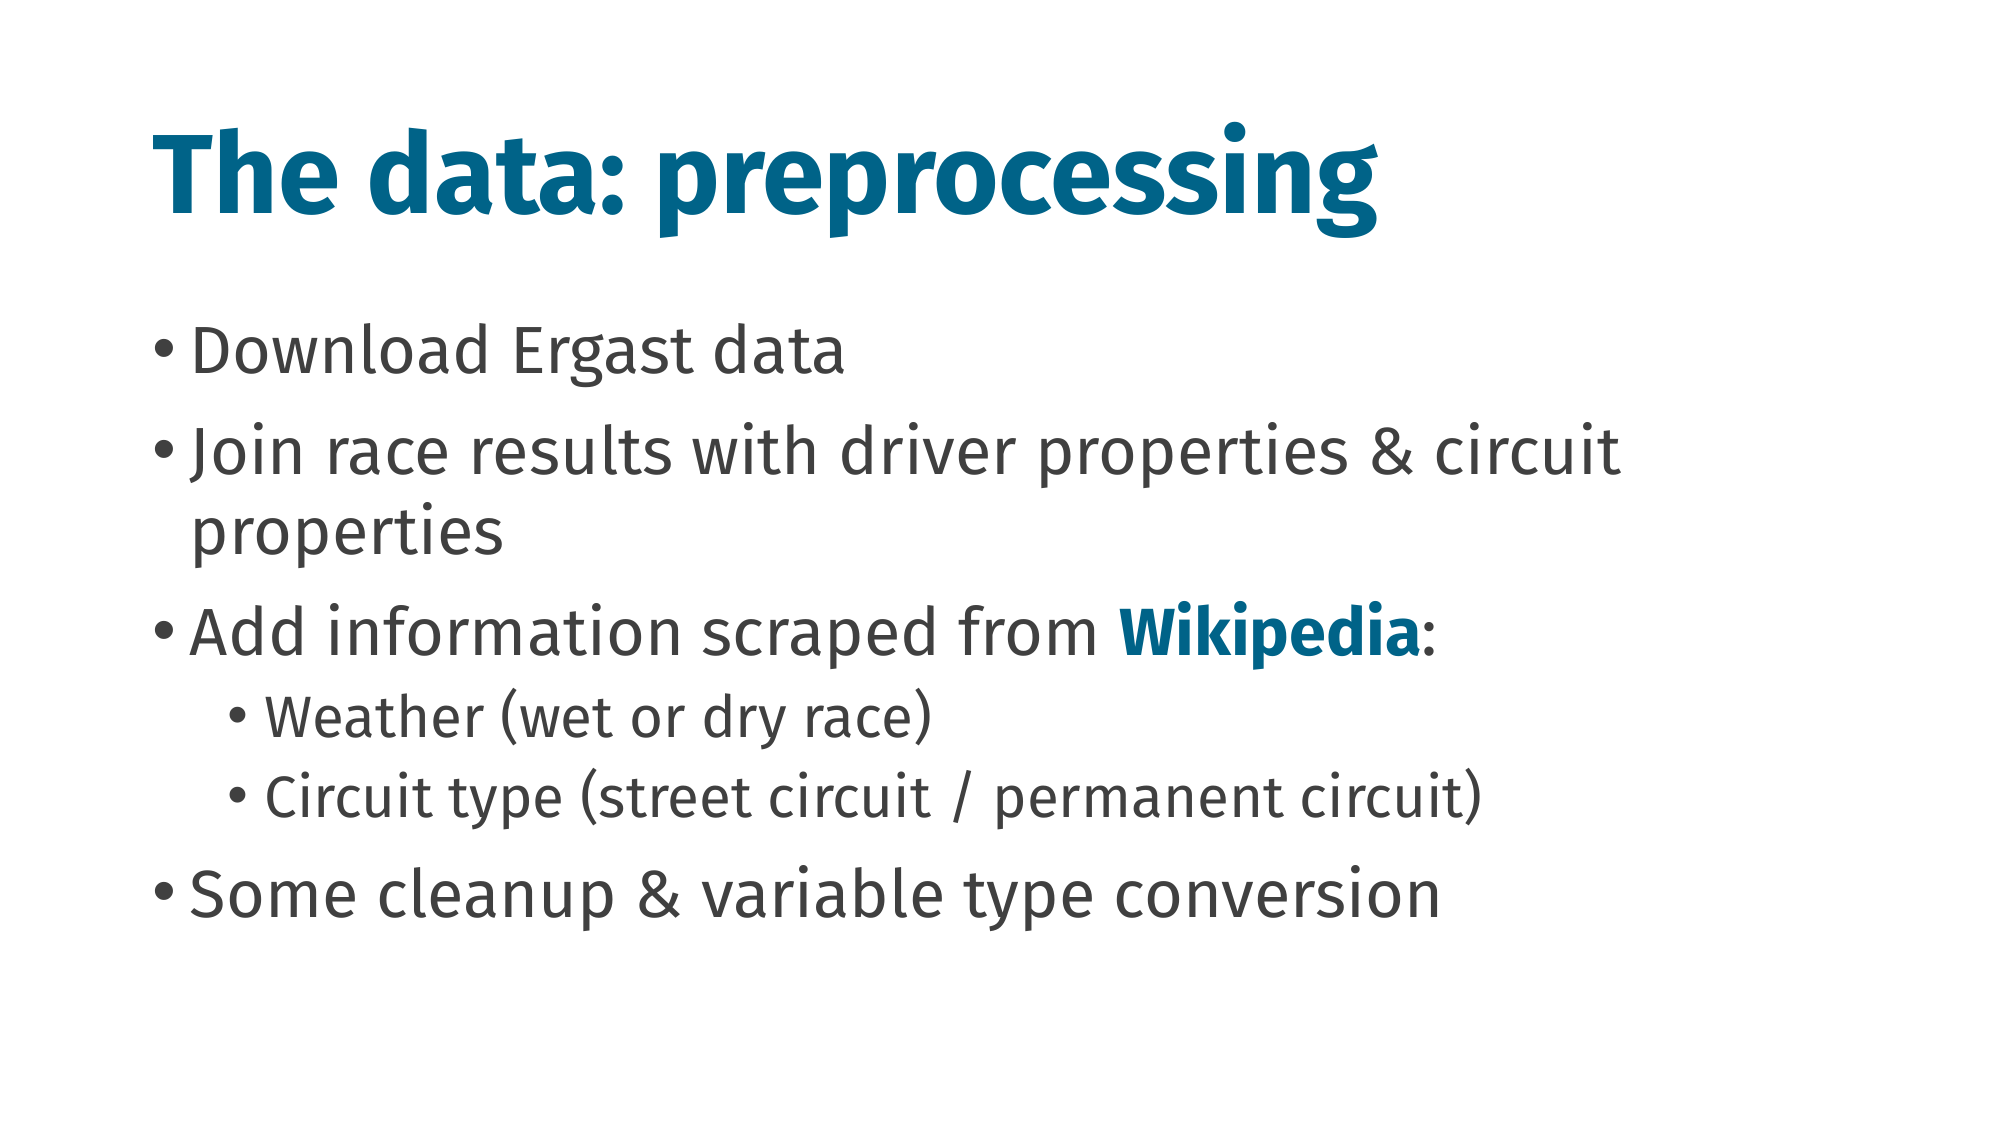

# The data: preprocessing
Download Ergast data
Join race results with driver properties & circuit properties
Add information scraped from Wikipedia:
Weather (wet or dry race)
Circuit type (street circuit / permanent circuit)
Some cleanup & variable type conversion